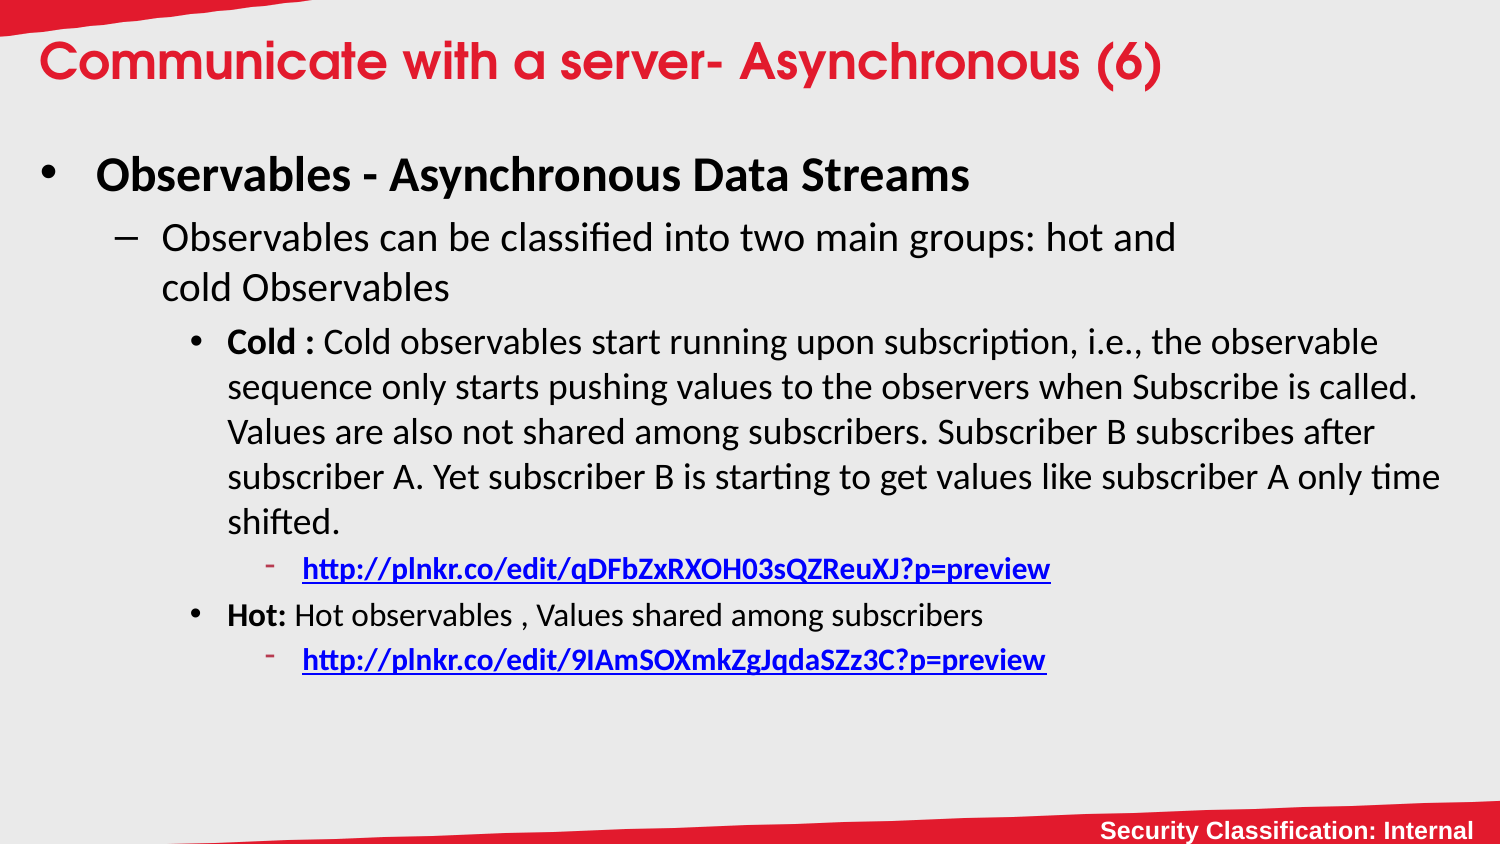

# Communicate with a server- Asynchronous (6)
Observables - Asynchronous Data Streams
Observables can be classified into two main groups: hot and cold Observables
Cold : Cold observables start running upon subscription, i.e., the observable sequence only starts pushing values to the observers when Subscribe is called. Values are also not shared among subscribers. Subscriber B subscribes after subscriber A. Yet subscriber B is starting to get values like subscriber A only time shifted.
http://plnkr.co/edit/qDFbZxRXOH03sQZReuXJ?p=preview
Hot: Hot observables , Values shared among subscribers
http://plnkr.co/edit/9IAmSOXmkZgJqdaSZz3C?p=preview